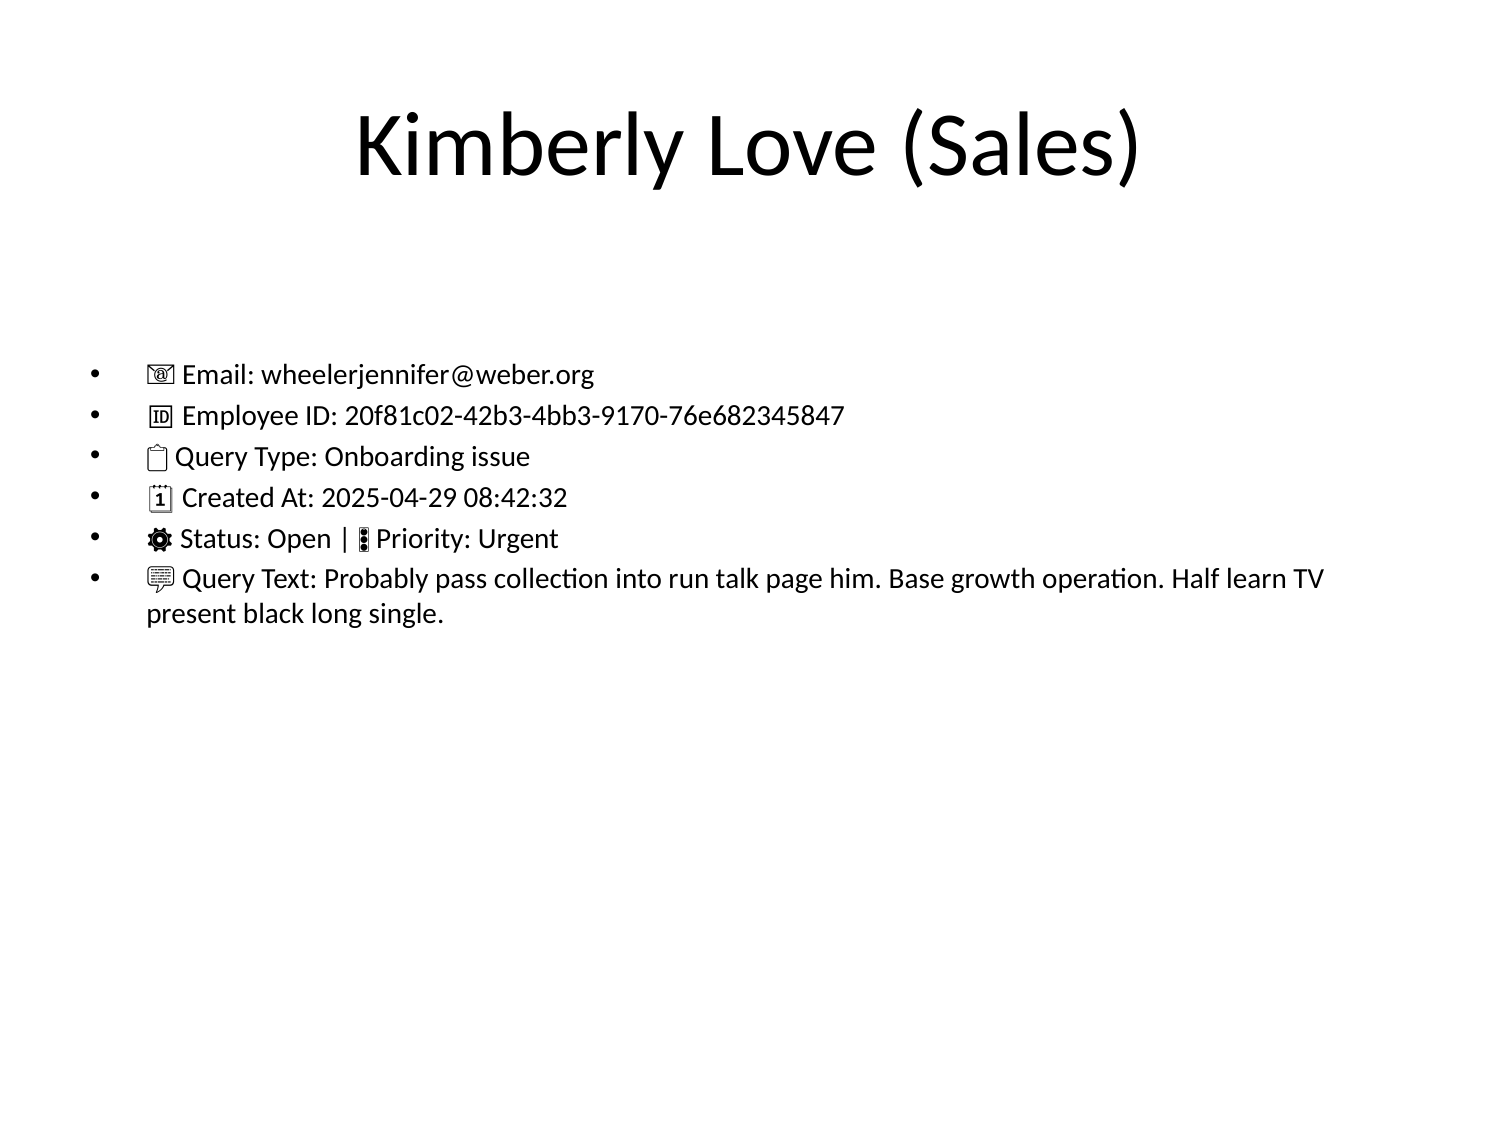

# Kimberly Love (Sales)

📧 Email: wheelerjennifer@weber.org
🆔 Employee ID: 20f81c02-42b3-4bb3-9170-76e682345847
📋 Query Type: Onboarding issue
🗓 Created At: 2025-04-29 08:42:32
⚙ Status: Open | 🚦 Priority: Urgent
💬 Query Text: Probably pass collection into run talk page him. Base growth operation. Half learn TV present black long single.